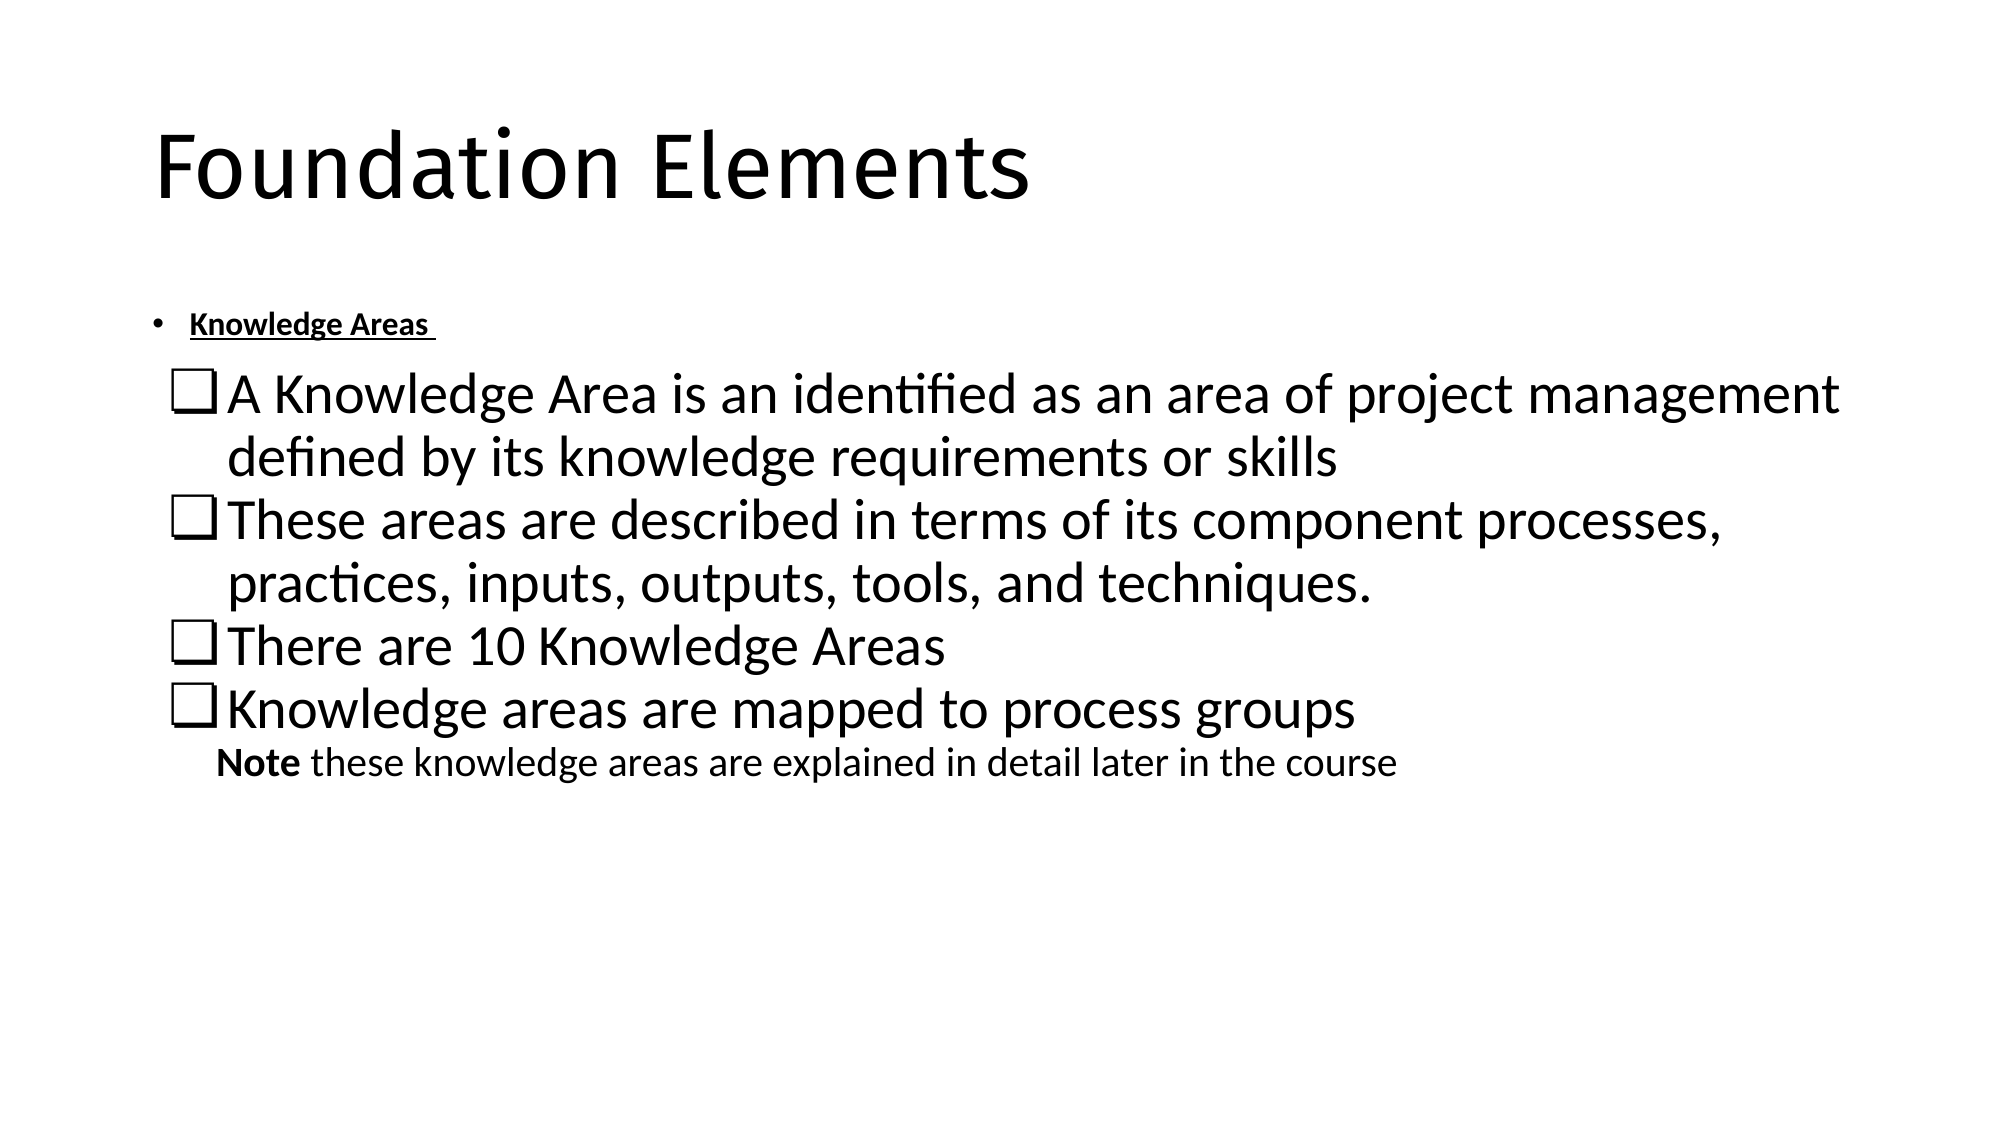

# Foundation Elements
Knowledge Areas
A Knowledge Area is an identified as an area of project management defined by its knowledge requirements or skills
These areas are described in terms of its component processes, practices, inputs, outputs, tools, and techniques.
There are 10 Knowledge Areas
Knowledge areas are mapped to process groups
Note these knowledge areas are explained in detail later in the course